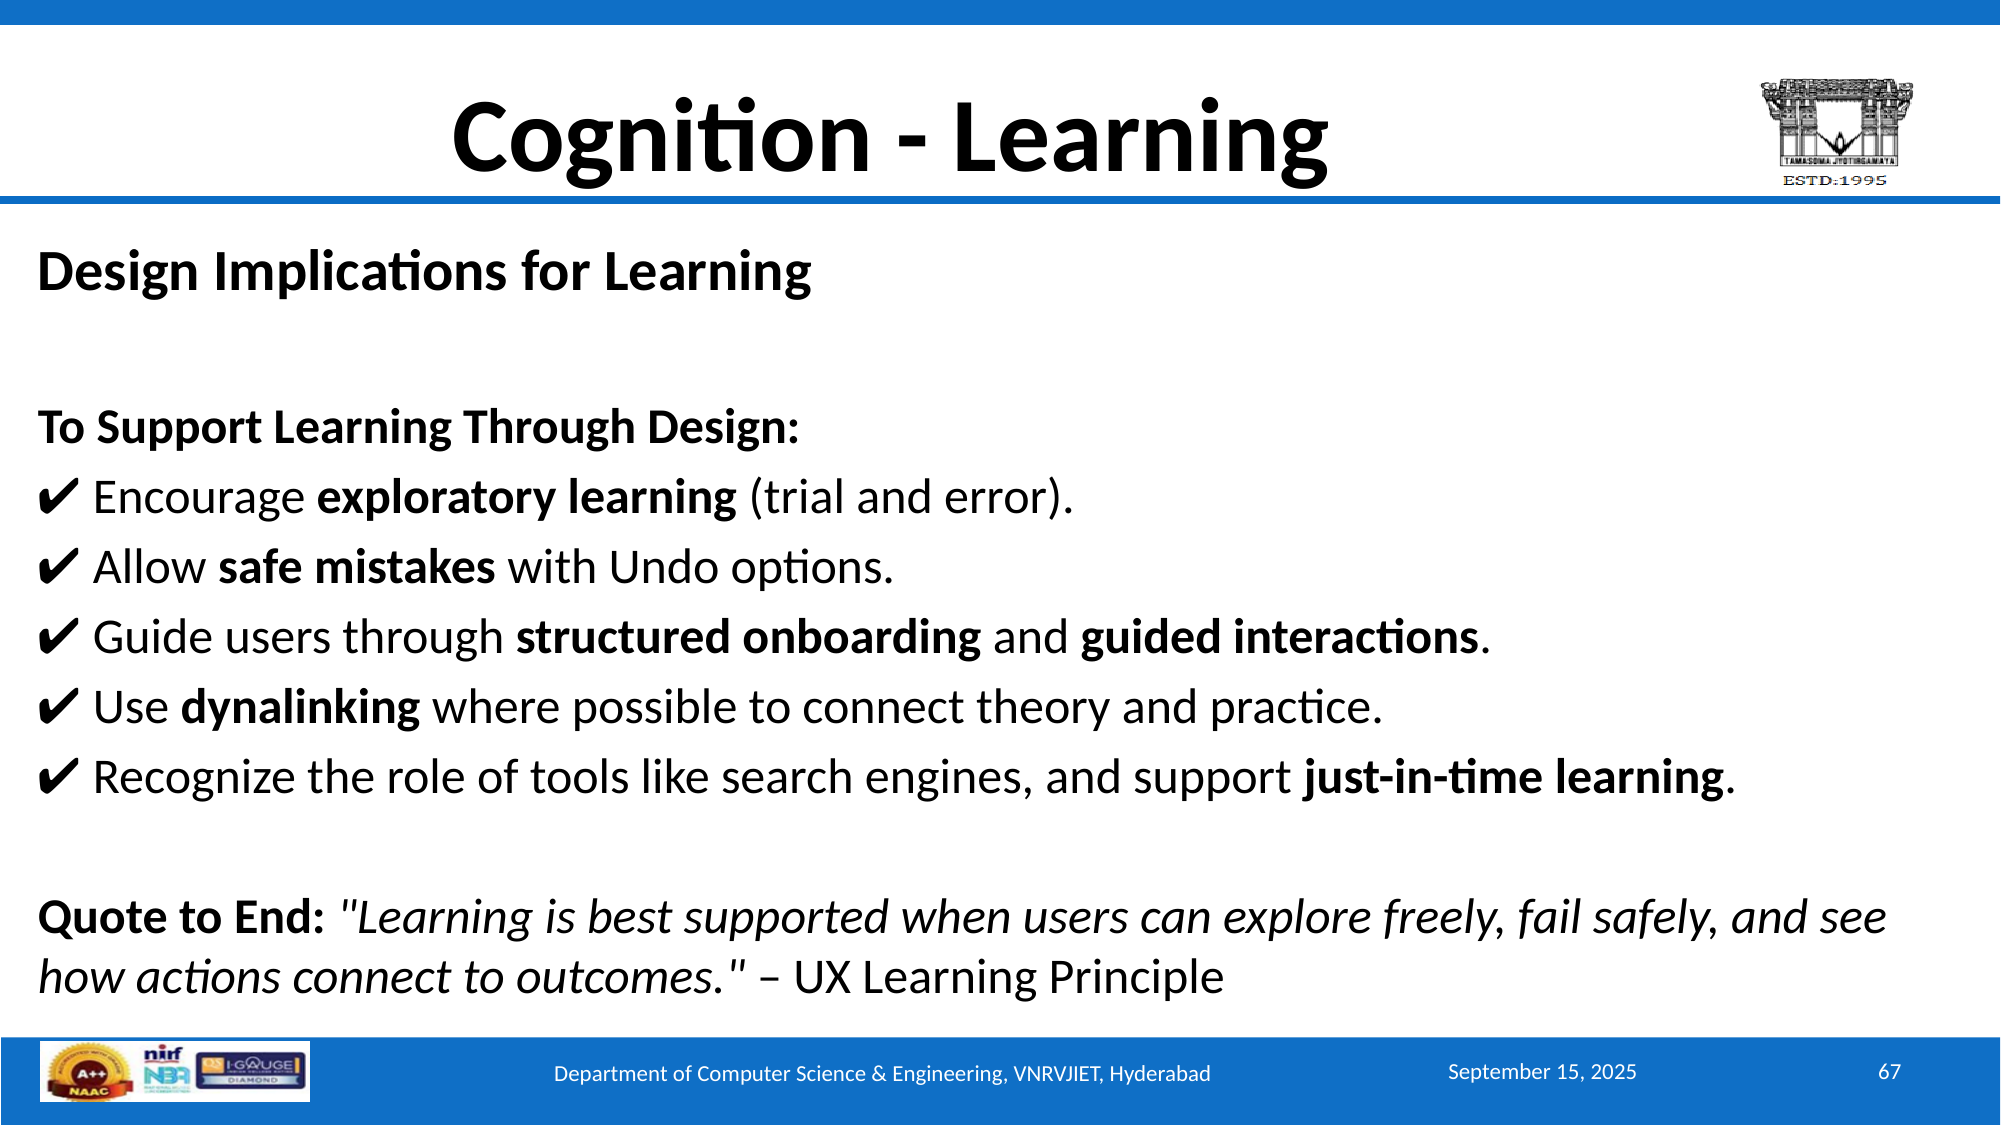

# Cognition - Learning
Design Implications for Learning

To Support Learning Through Design:
✔️ Encourage exploratory learning (trial and error).
✔️ Allow safe mistakes with Undo options.
✔️ Guide users through structured onboarding and guided interactions.
✔️ Use dynalinking where possible to connect theory and practice.
✔️ Recognize the role of tools like search engines, and support just-in-time learning.

Quote to End: "Learning is best supported when users can explore freely, fail safely, and see how actions connect to outcomes." – UX Learning Principle

September 15, 2025
67
Department of Computer Science & Engineering, VNRVJIET, Hyderabad